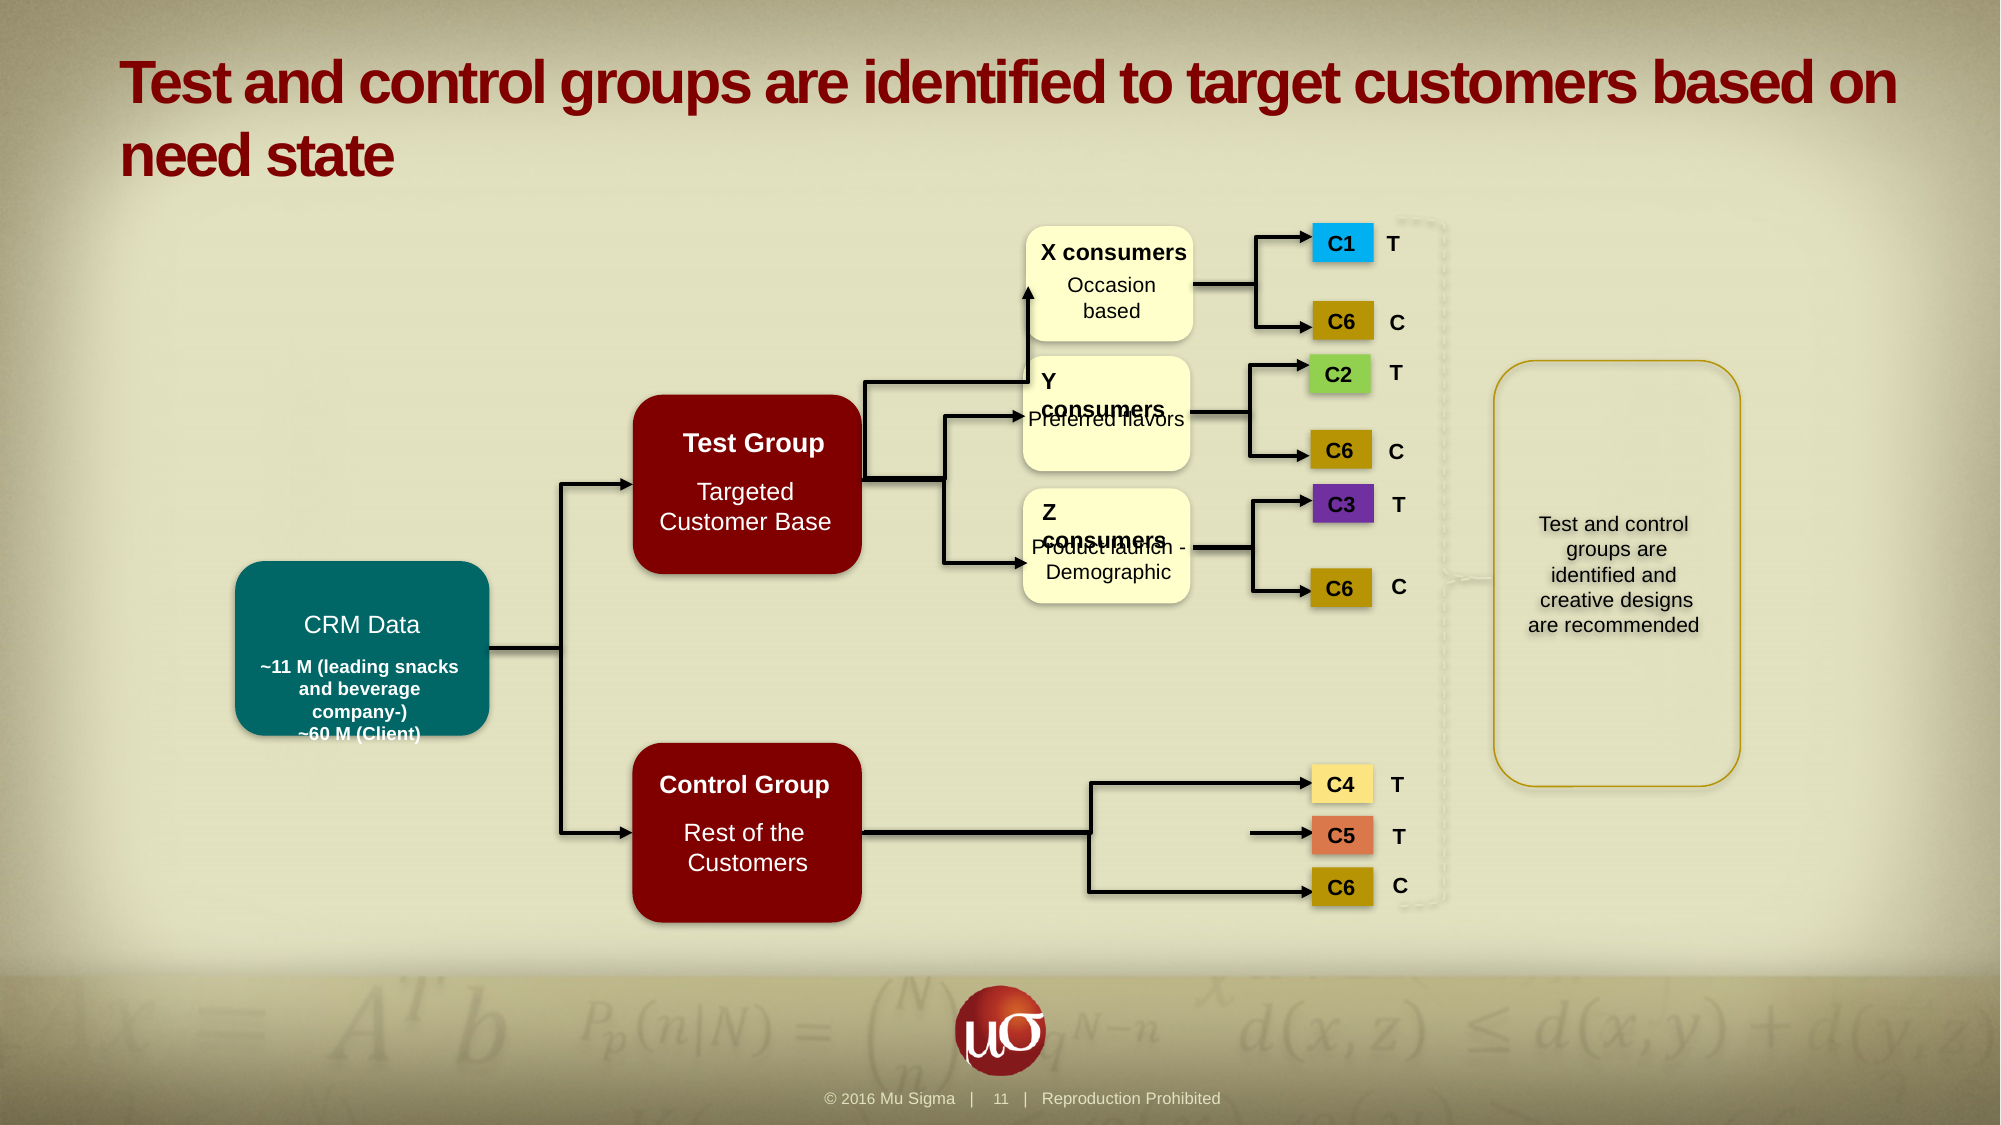

#

Test and control groups are identified to target customers based on need state

C1

X consumers
Occasion based

Test and control
groups are
identified and
creative designs
are recommended
Y consumers

Preferred flavors
Test Group
Targeted Customer Base

Z consumers
Product launch - Demographic

CRM Data
~11 M (leading snacks and beverage company-)
~60 M (Client)

Control Group
Rest of the  Customers
T
C6
C
C2
T
C6
C
C3
T
C6
C
C4
T
C5
T
C6
C